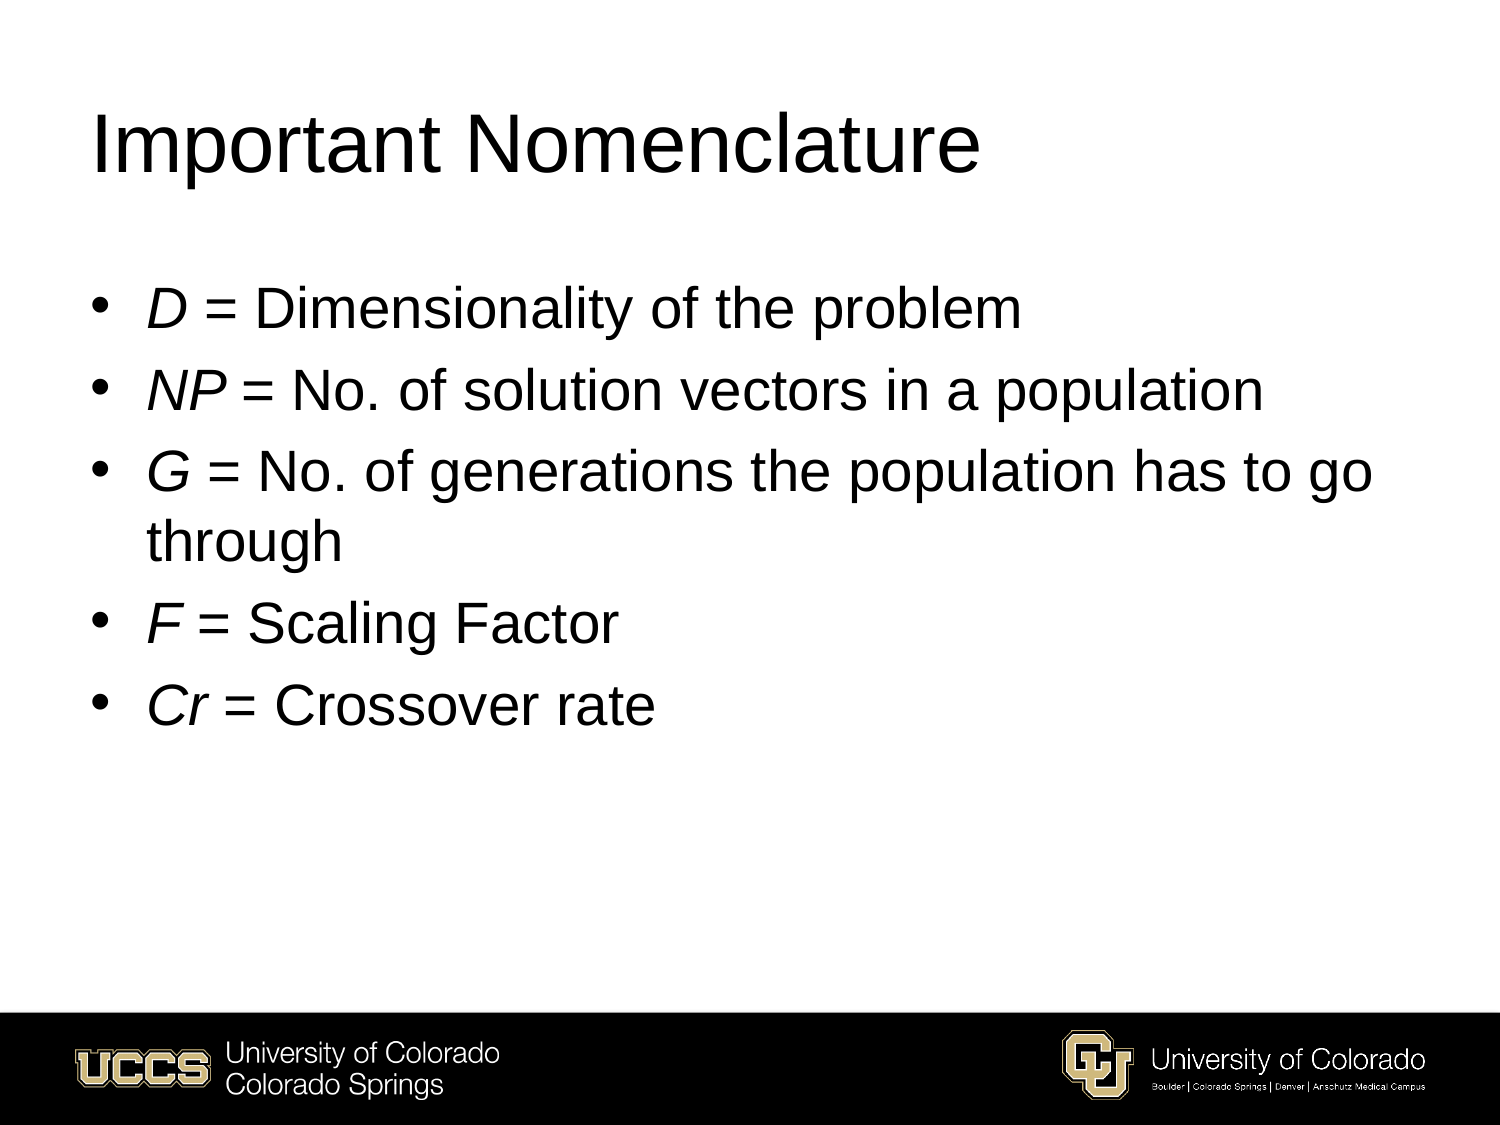

# Important Nomenclature
D = Dimensionality of the problem
NP = No. of solution vectors in a population
G = No. of generations the population has to go through
F = Scaling Factor
Cr = Crossover rate